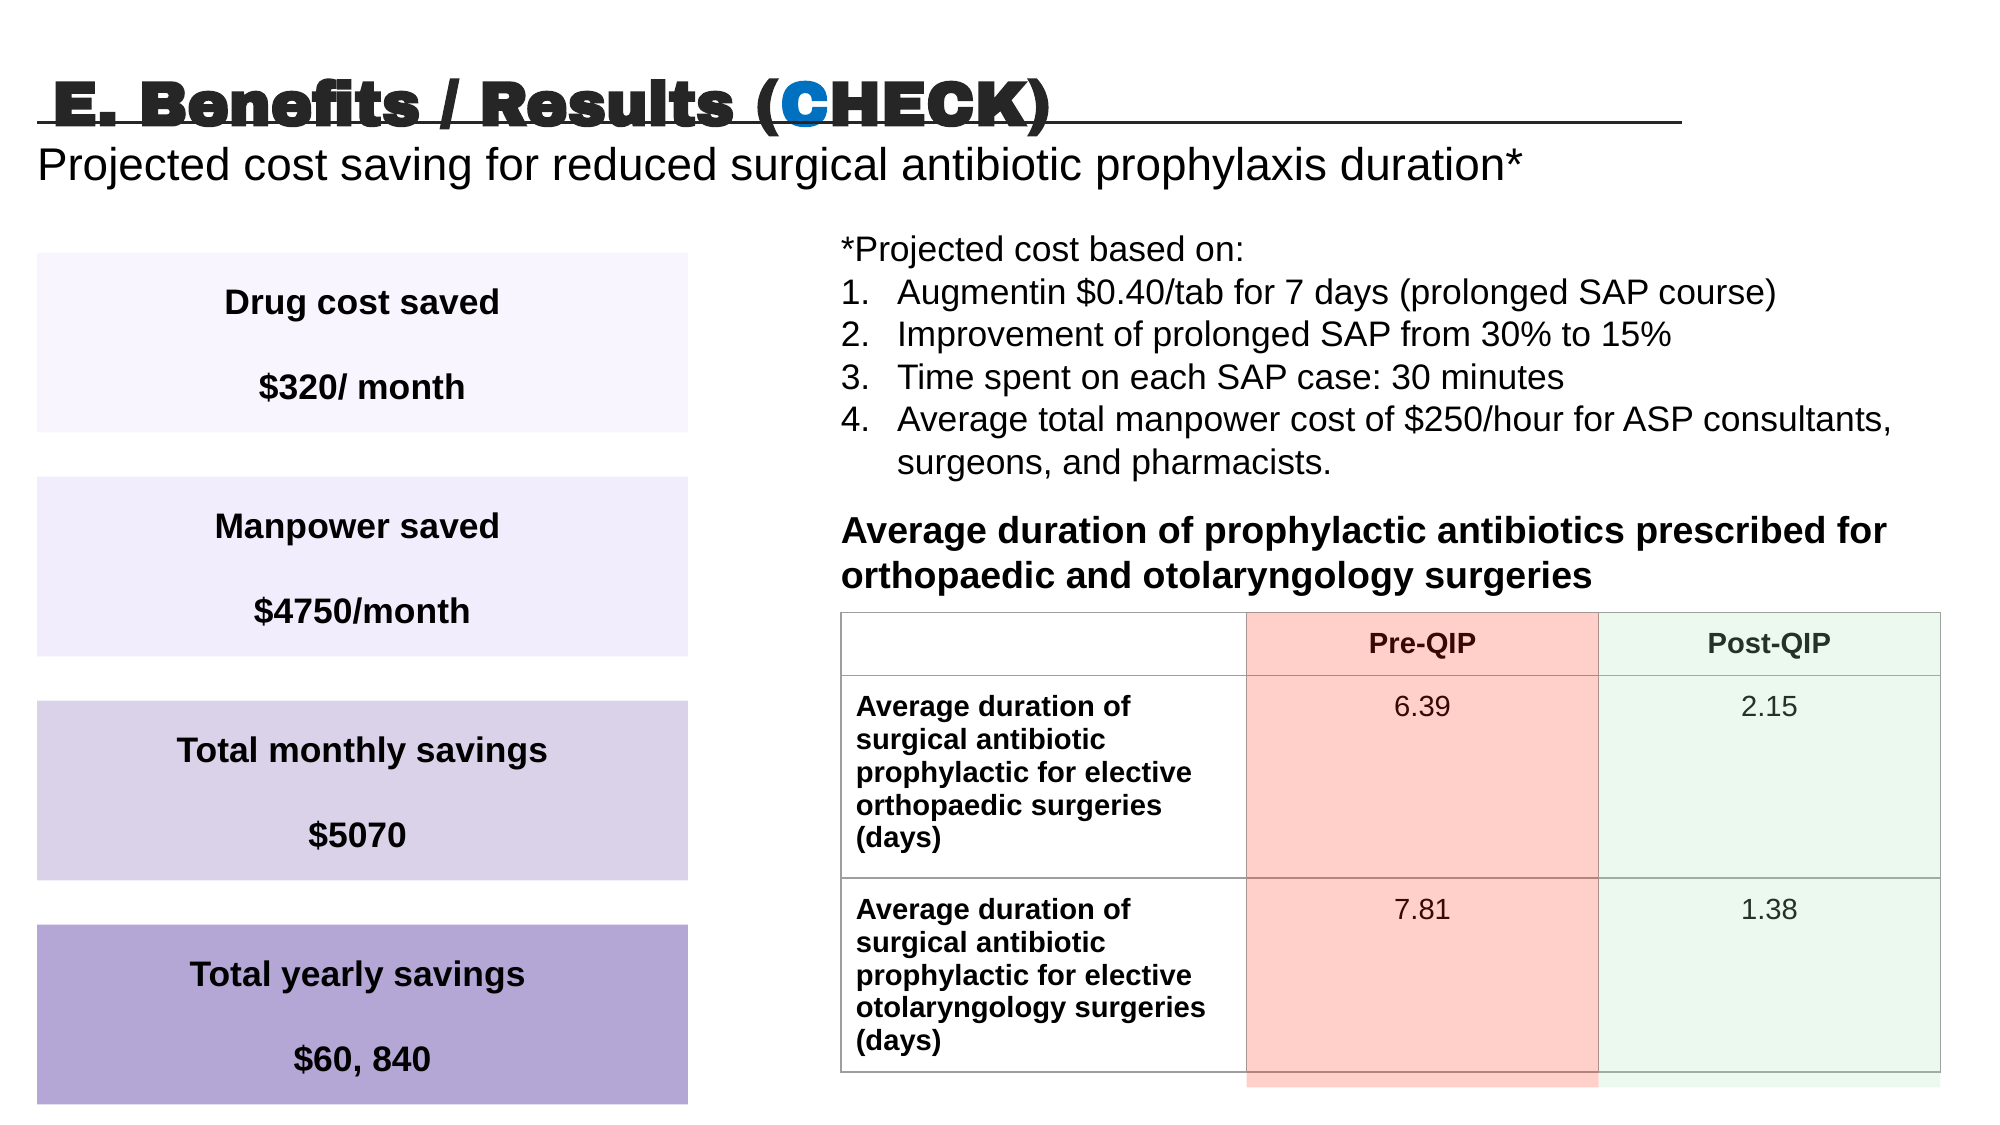

E. Benefits / Results (CHECK)
Projected cost saving for reduced surgical antibiotic prophylaxis duration*
*Projected cost based on:
Augmentin $0.40/tab for 7 days (prolonged SAP course)
Improvement of prolonged SAP from 30% to 15%
Time spent on each SAP case: 30 minutes
Average total manpower cost of $250/hour for ASP consultants, surgeons, and pharmacists.
Drug cost saved
$320/ month
Manpower saved

$4750/month
Average duration of prophylactic antibiotics prescribed for orthopaedic and otolaryngology surgeries

|  | Pre-QIP | Post-QIP |
| --- | --- | --- |
| Average duration of surgical antibiotic prophylactic for elective orthopaedic surgeries (days) | 6.39 | 2.15 |
| Average duration of surgical antibiotic prophylactic for elective otolaryngology surgeries (days) | 7.81 | 1.38 |
Total monthly savings

$5070
Total yearly savings

$60, 840